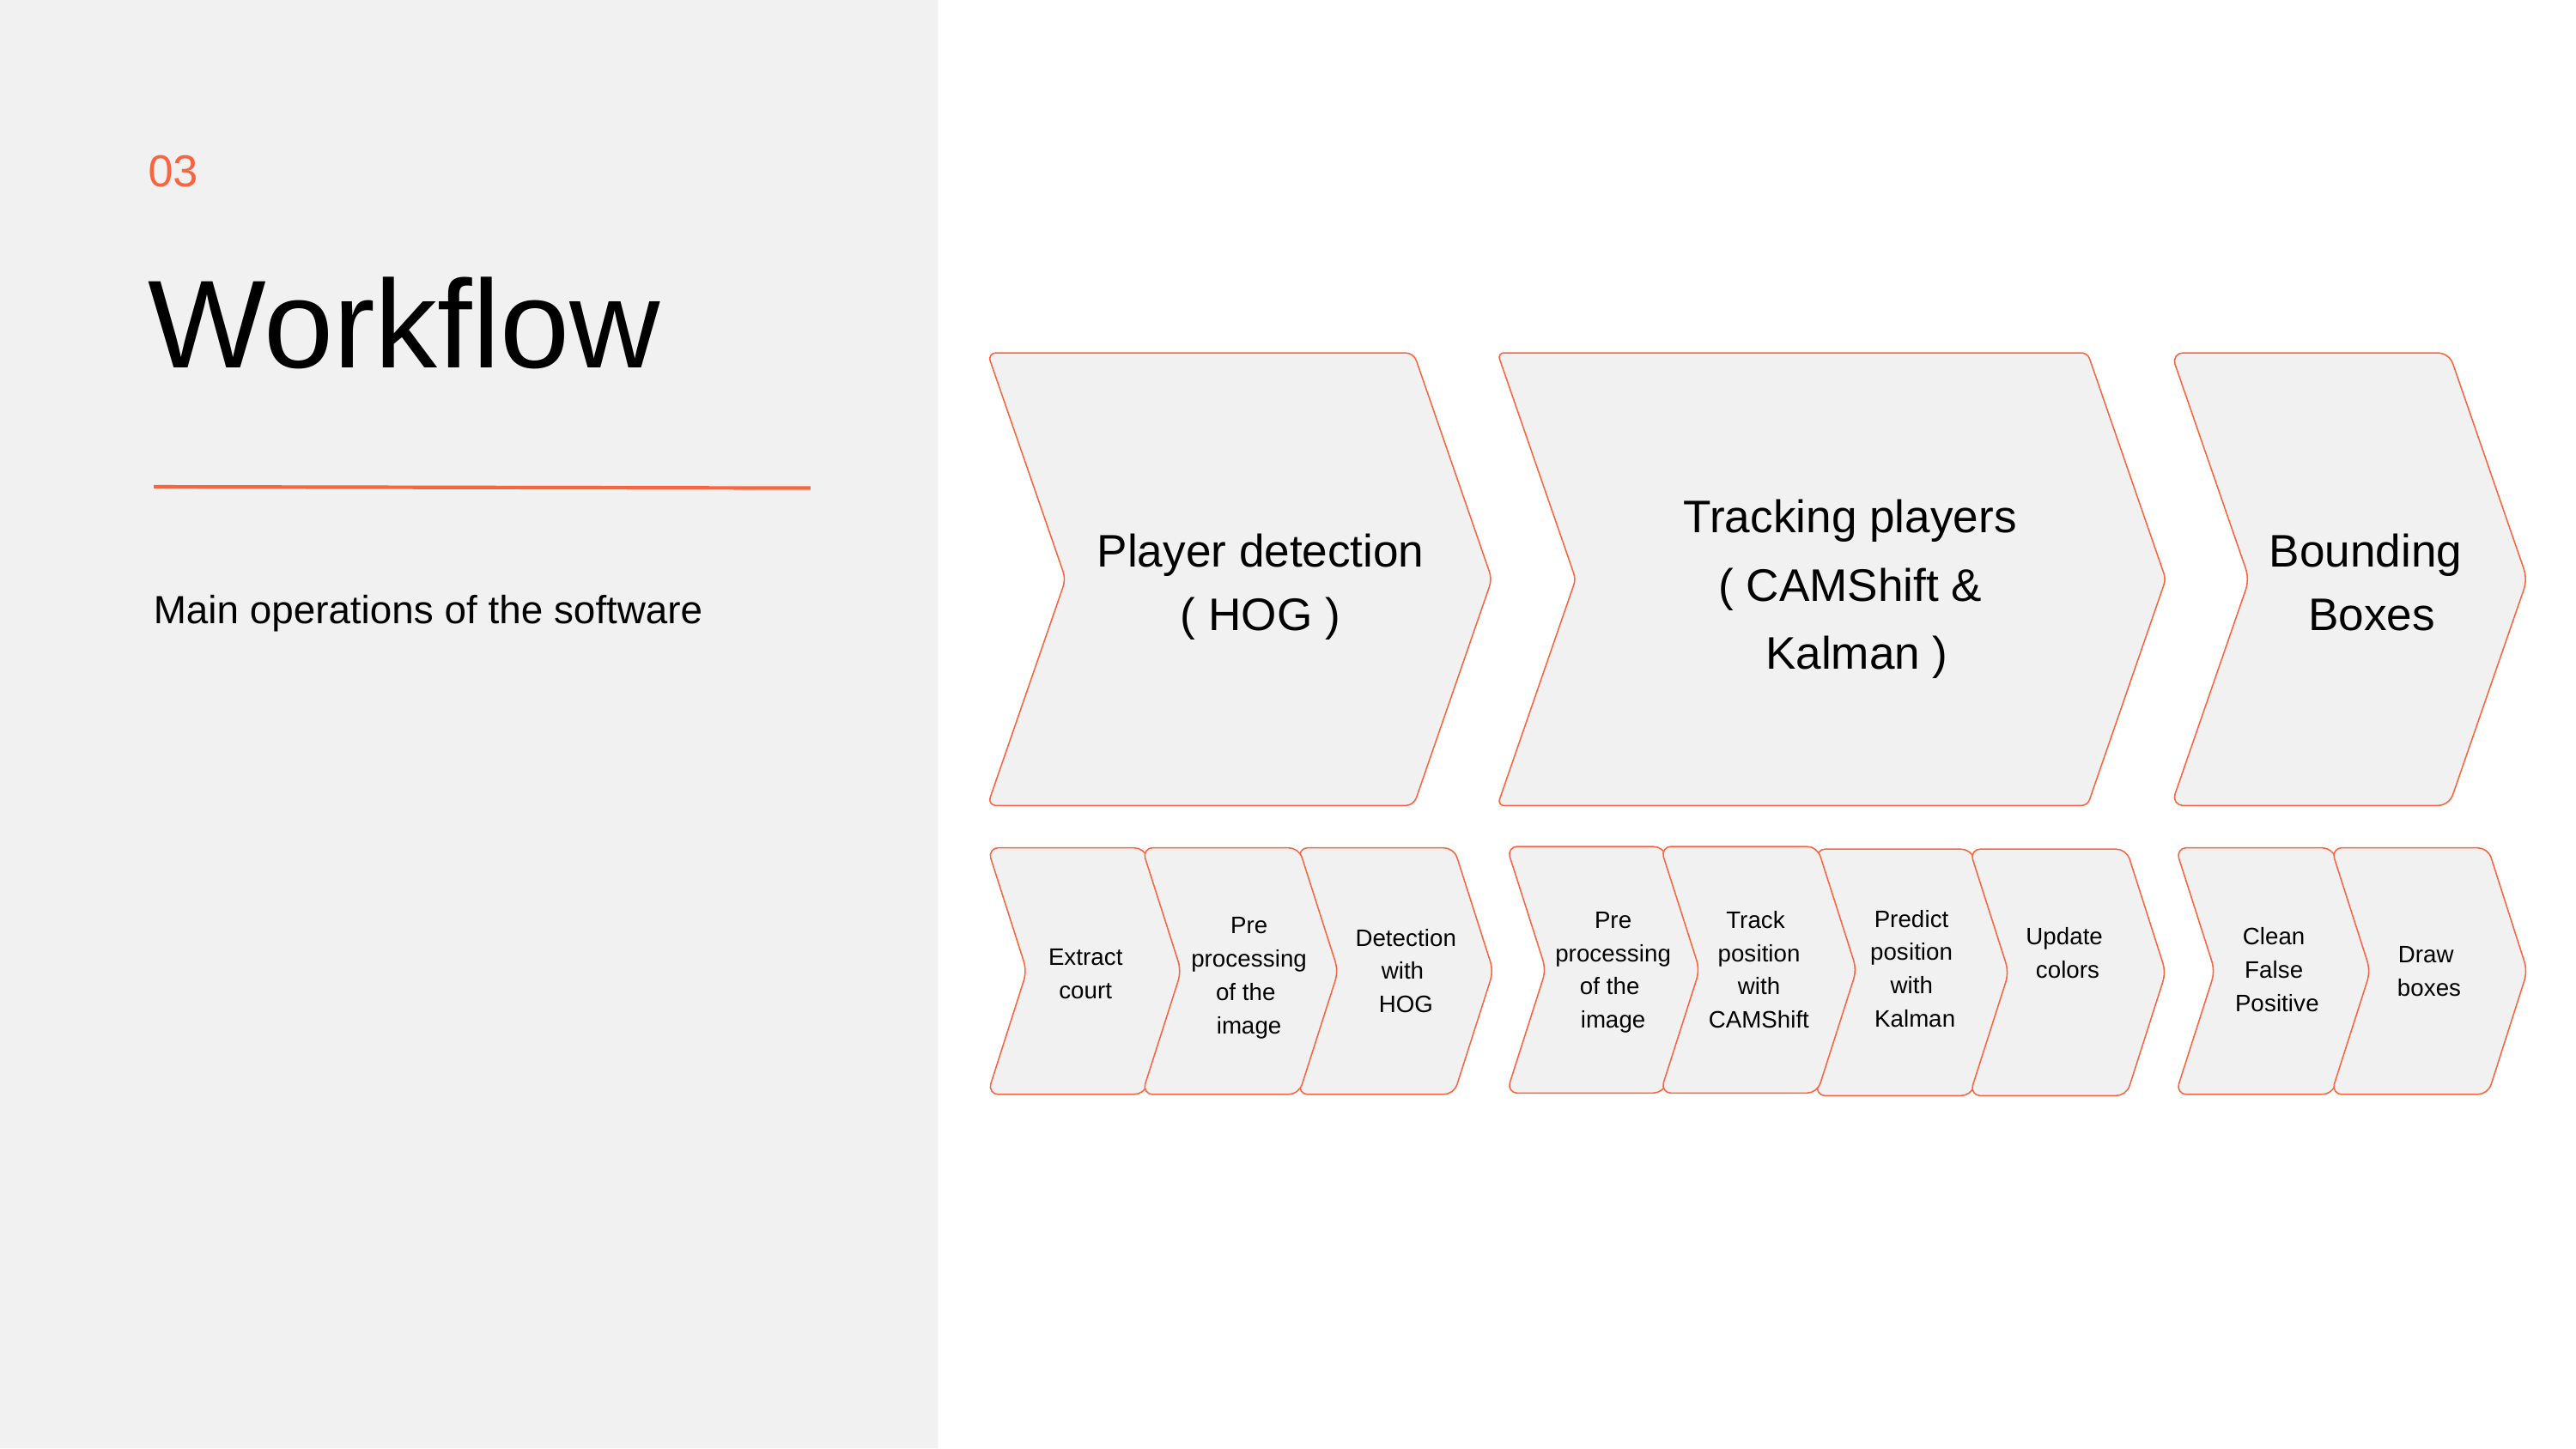

03
Workflow

Tracking players
( CAMShift &
Kalman )

Main operations of the software
Player detection
( HOG )
Bounding
Boxes

Predict
position
with
Kalman
Track
position
 with
CAMShift
Pre
processing
of the
image
Pre
processing
of the
image
Update
colors
Clean
False
Positive
Detection
with
HOG
Draw
boxes
Extract
court